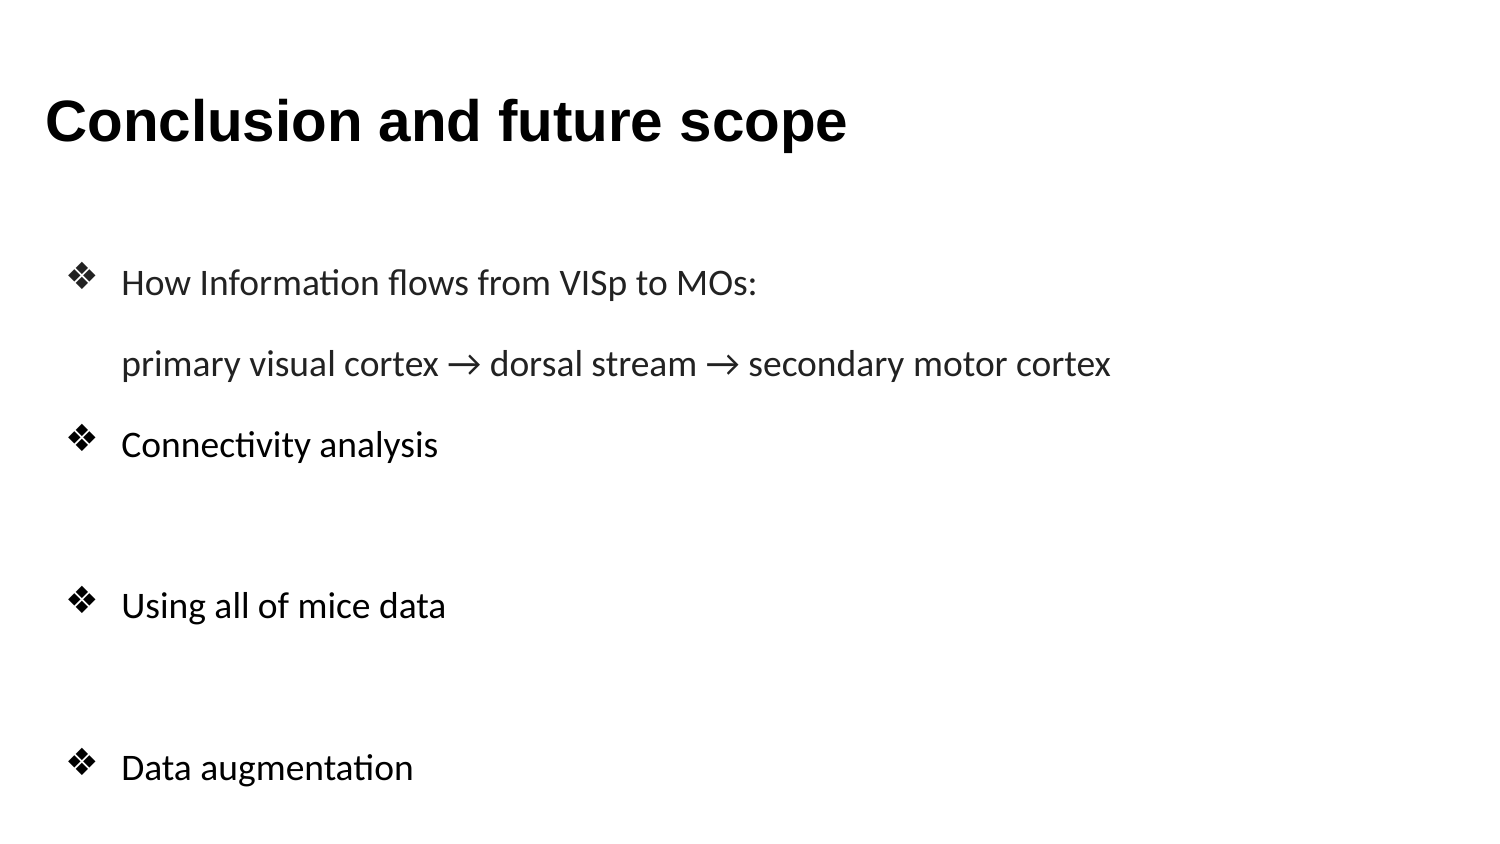

Conclusion and future scope

How Information flows from VISp to MOs:
primary visual cortex → dorsal stream → secondary motor cortex
Connectivity analysis

Using all of mice data

Data augmentation